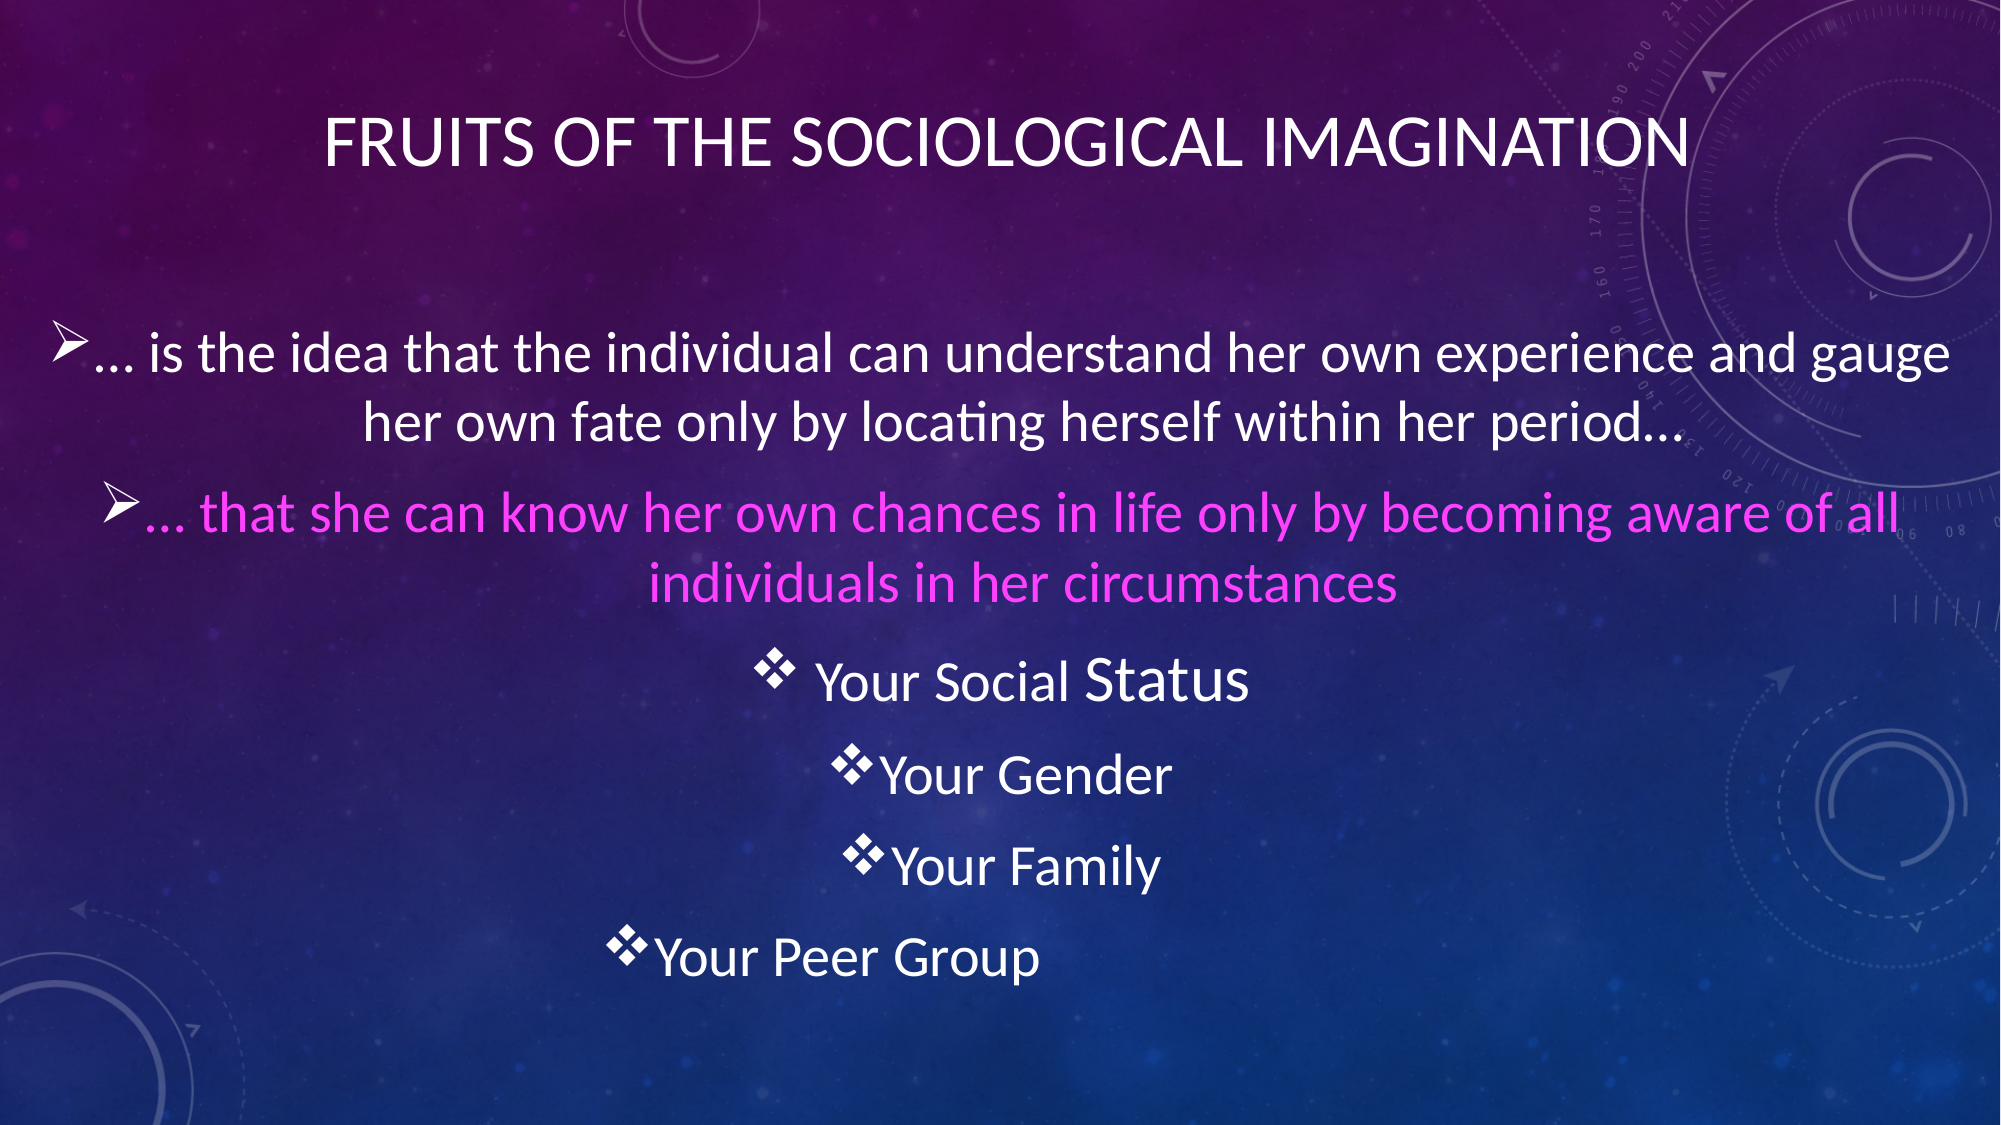

# fruits of the sociological imagination
… is the idea that the individual can understand her own experience and gauge her own fate only by locating herself within her period…
… that she can know her own chances in life only by becoming aware of all individuals in her circumstances
 Your Social Status
Your Gender
Your Family
Your Peer Group